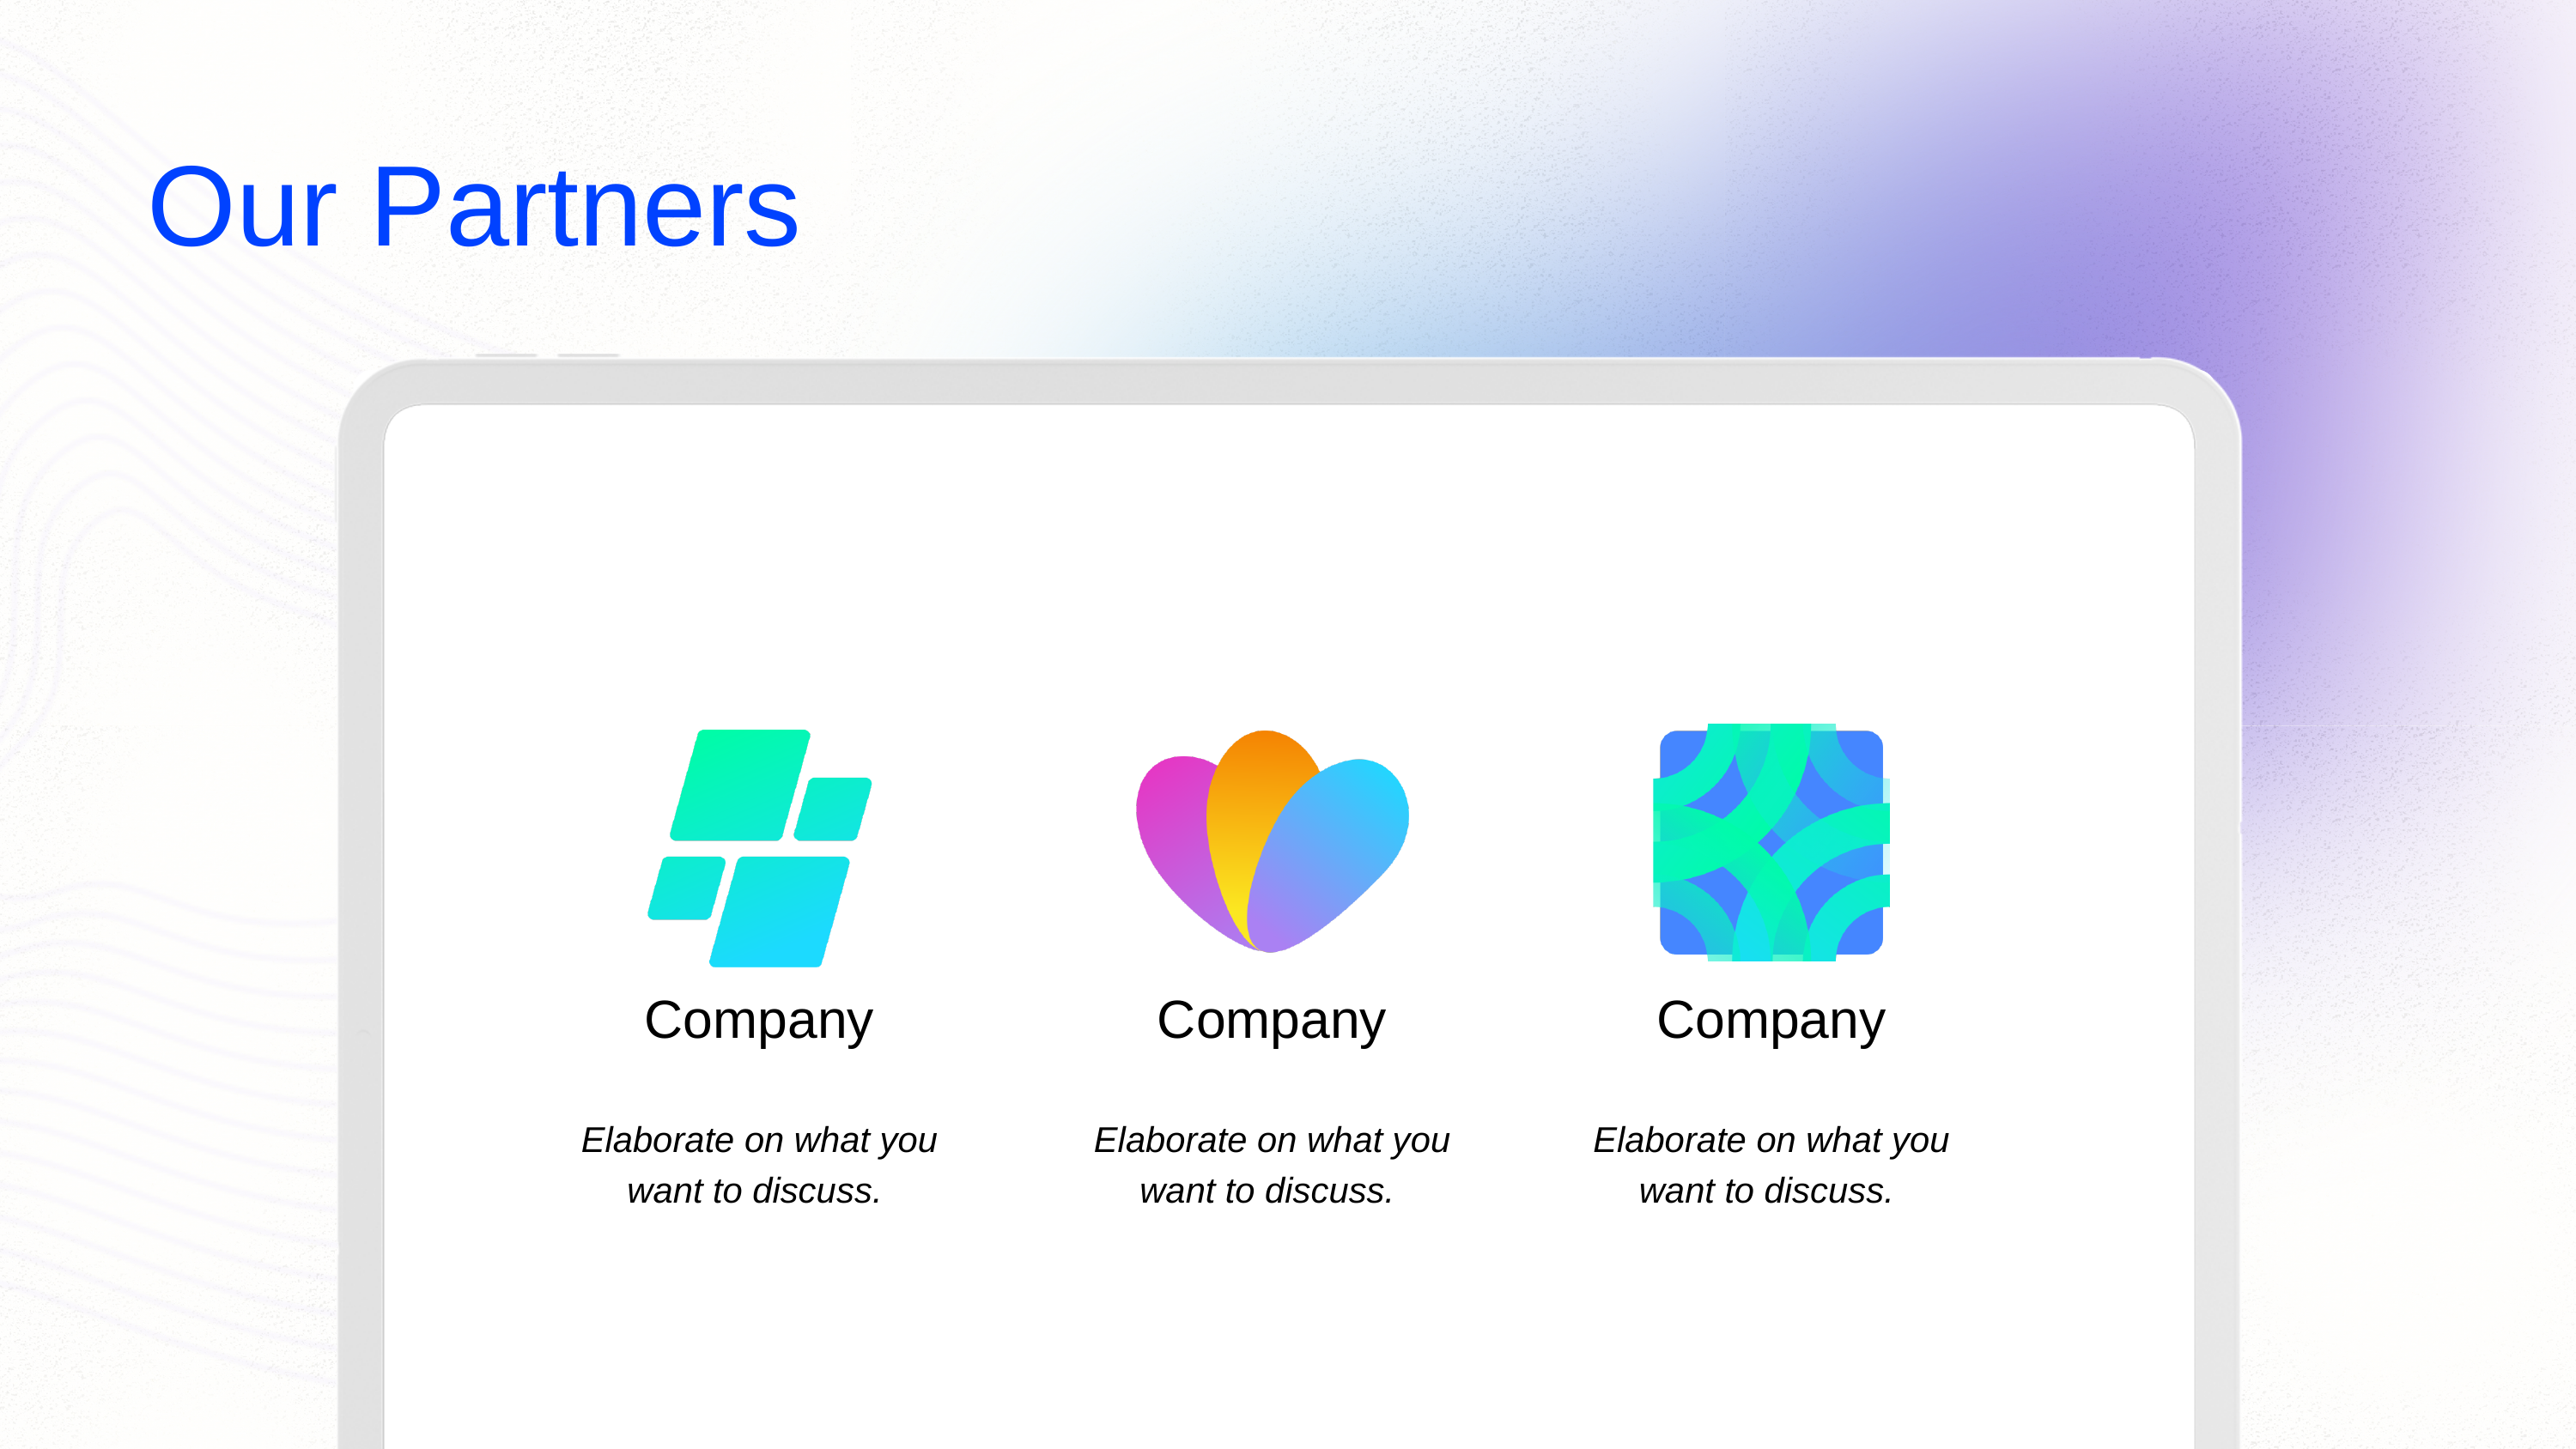

Our Partners

Company
Company
Company
Elaborate on what you want to discuss.
Elaborate on what you want to discuss.
Elaborate on what you want to discuss.